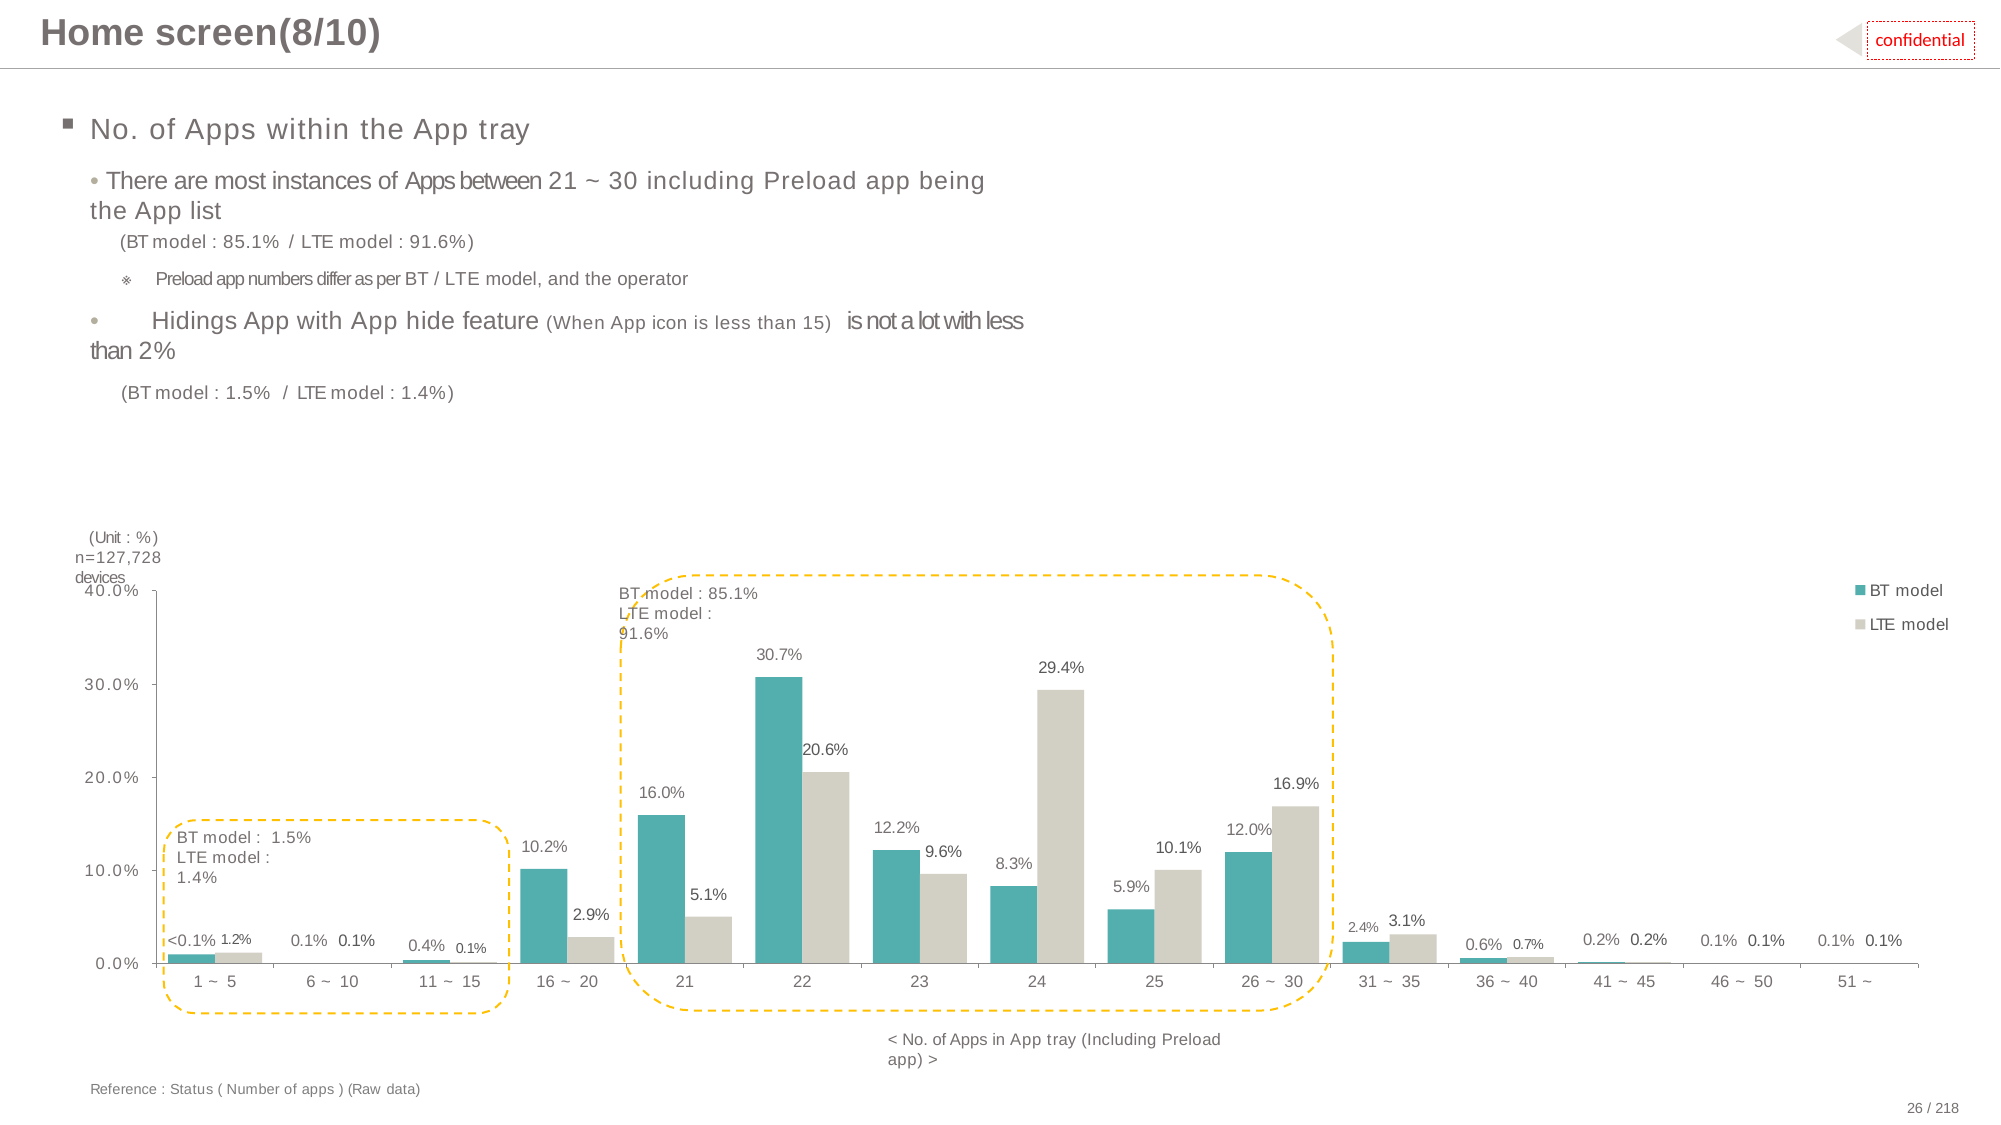

# Home screen(8/10)

confidential
No. of Apps within the App tray

• There are most instances of Apps between 21 ~ 30 including Preload app being the App list
(BT model : 85.1% / LTE model : 91.6%)

※ Preload app numbers differ as per BT / LTE model, and the operator

•	Hidings App with App hide feature (When App icon is less than 15)   is not a lot with less than 2%

(BT model : 1.5% / LTE model : 1.4%)
(Unit : %) n=127,728 devices

BT model
40.0%
BT model : 85.1%

LTE model : 91.6%
LTE model

30.7%
29.4%
30.0%

20.6%

20.0%

16.9%

16.0%

12.2%
12.0%

BT model :  1.5%
10.2%
10.1%
9.6%
LTE model : 1.4%

8.3%
10.0%

5.9%
5.1%

2.4%  3.1%
2.9%

<0.1% 1.2%
0.6%  0.7%
0.4%  0.1%
0.2%  0.2%
0.1%  0.1%
0.1%  0.1%
0.1%  0.1%

0.0%

1 ~ 5
6 ~ 10
11 ~ 15
16 ~ 20
21
22
23
24
25
26 ~ 30
31 ~ 35
36 ~ 40
41 ~ 45
46 ~ 50
51 ~
< No. of Apps in App tray (Including Preload app) >
Reference : Status ( Number of apps ) (Raw data)
26 / 218